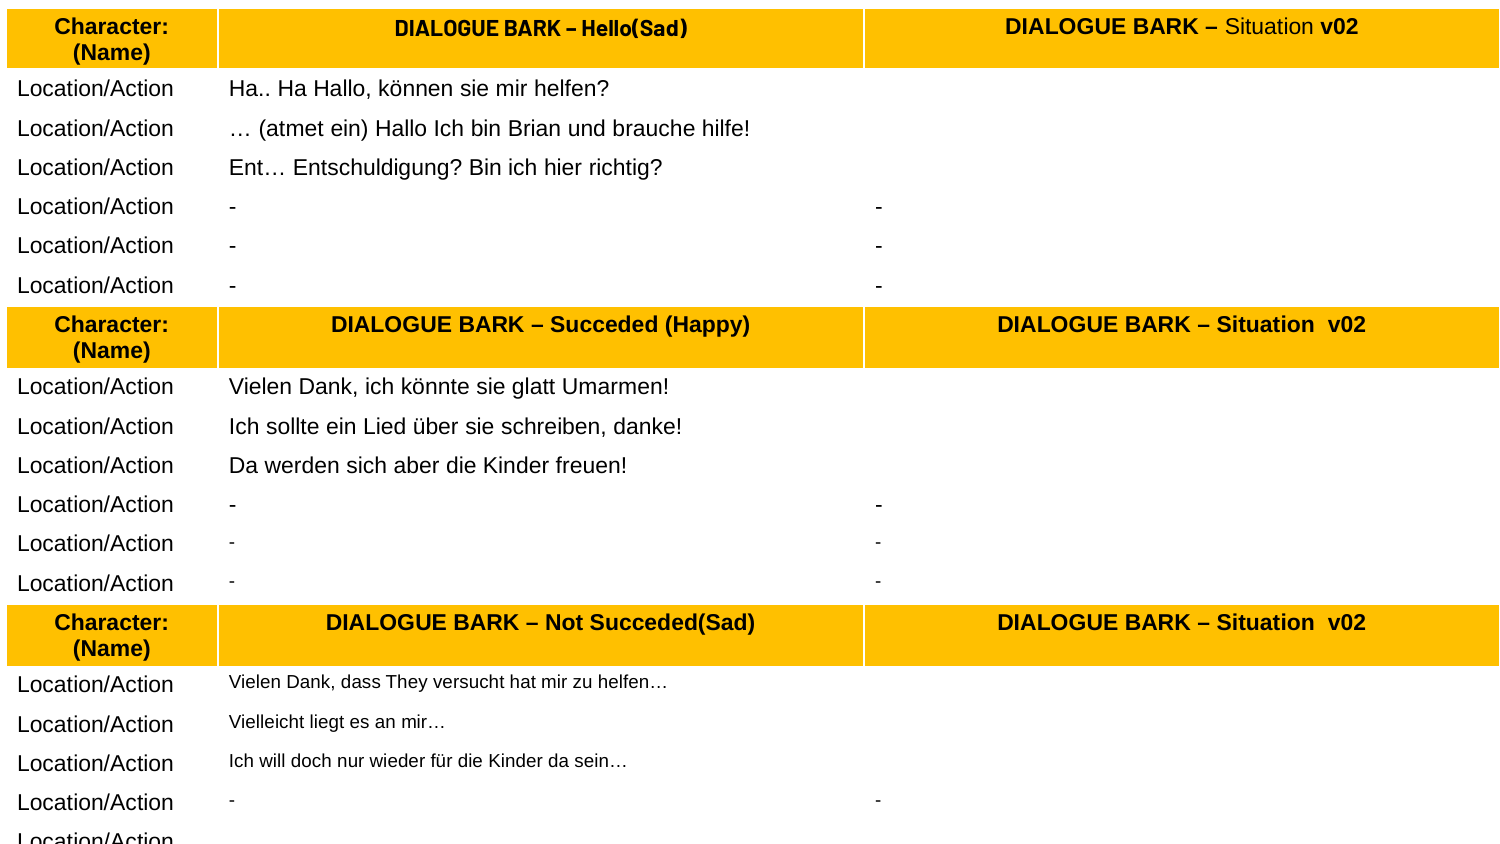

| Character: (Name) | DIALOGUE BARK – Hello(Sad) | DIALOGUE BARK – Situation v02 |
| --- | --- | --- |
| Location/Action | Ha.. Ha Hallo, können sie mir helfen? |  |
| Location/Action | … (atmet ein) Hallo Ich bin Brian und brauche hilfe! |  |
| Location/Action | Ent… Entschuldigung? Bin ich hier richtig? |  |
| Location/Action | - | - |
| Location/Action | - | - |
| Location/Action | - | - |
| Character: (Name) | DIALOGUE BARK – Succeded (Happy) | DIALOGUE BARK – Situation v02 |
| Location/Action | Vielen Dank, ich könnte sie glatt Umarmen! |  |
| Location/Action | Ich sollte ein Lied über sie schreiben, danke! |  |
| Location/Action | Da werden sich aber die Kinder freuen! |  |
| Location/Action | - | - |
| Location/Action | - | - |
| Location/Action | - | - |
| Character: (Name) | DIALOGUE BARK – Not Succeded(Sad) | DIALOGUE BARK – Situation v02 |
| Location/Action | Vielen Dank, dass They versucht hat mir zu helfen… |  |
| Location/Action | Vielleicht liegt es an mir… |  |
| Location/Action | Ich will doch nur wieder für die Kinder da sein… |  |
| Location/Action | - | - |
| Location/Action |  |  |
| Location/Action |  |  |